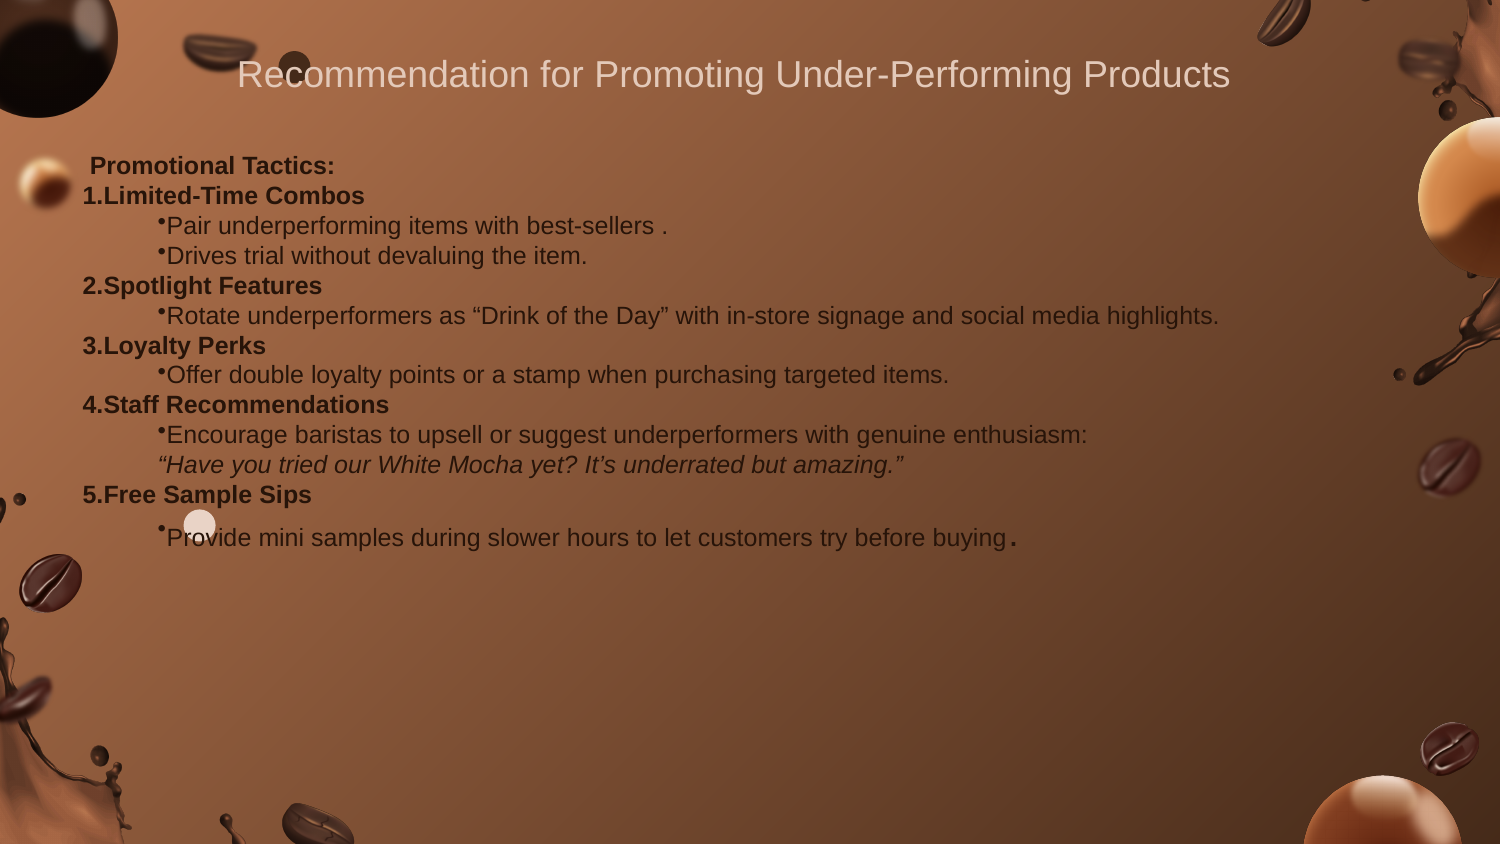

Recommendation for Promoting Under-Performing Products

 Promotional Tactics:
Limited-Time Combos
Pair underperforming items with best-sellers .
Drives trial without devaluing the item.
Spotlight Features
Rotate underperformers as “Drink of the Day” with in-store signage and social media highlights.
Loyalty Perks
Offer double loyalty points or a stamp when purchasing targeted items.
Staff Recommendations
Encourage baristas to upsell or suggest underperformers with genuine enthusiasm:
“Have you tried our White Mocha yet? It’s underrated but amazing.”
Free Sample Sips
Provide mini samples during slower hours to let customers try before buying.